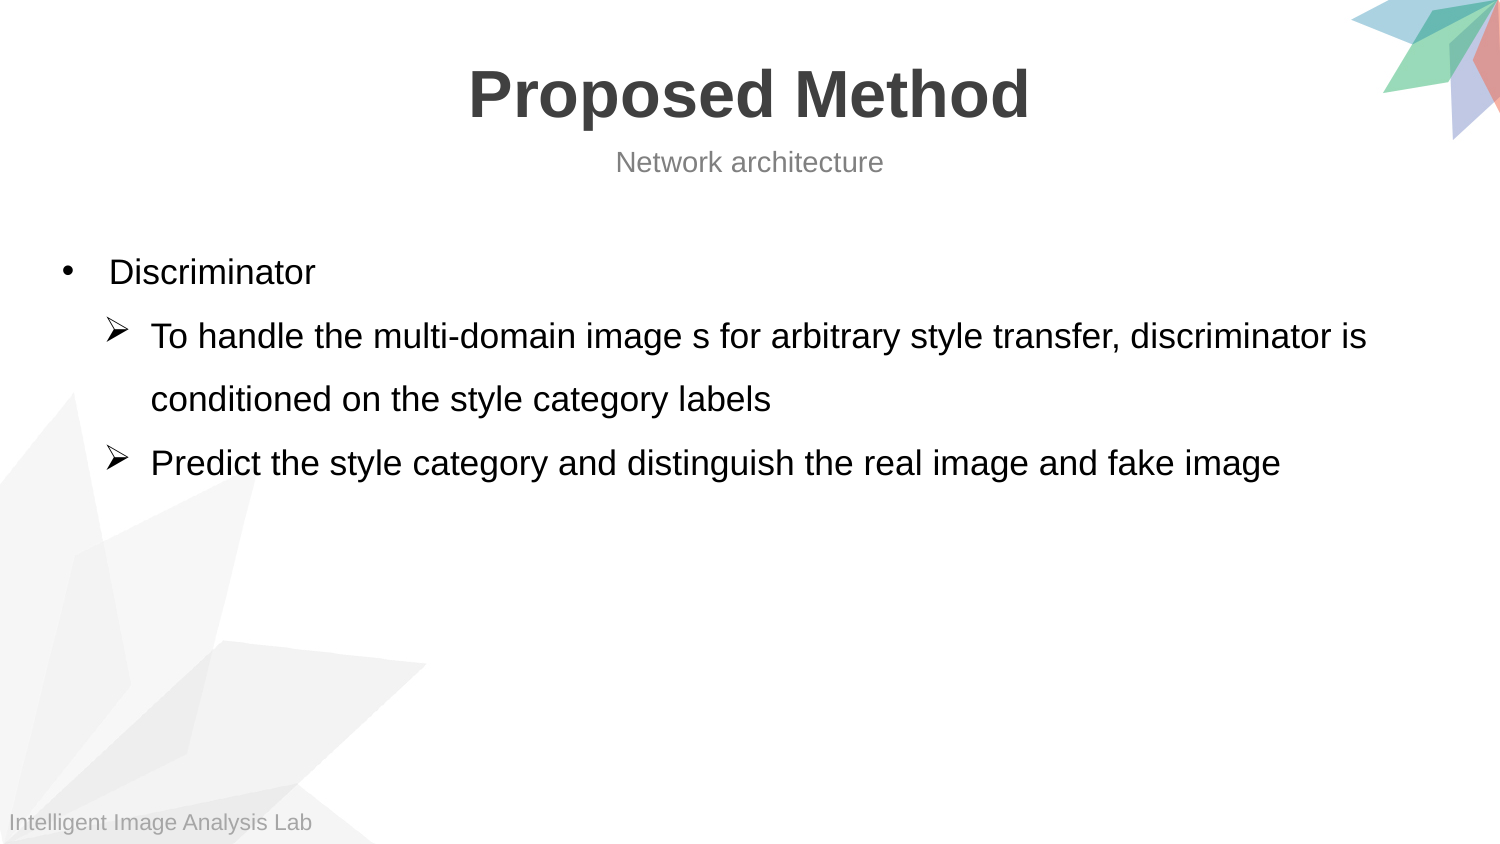

Proposed Method
Network architecture
Discriminator
To handle the multi-domain image s for arbitrary style transfer, discriminator is conditioned on the style category labels
Predict the style category and distinguish the real image and fake image